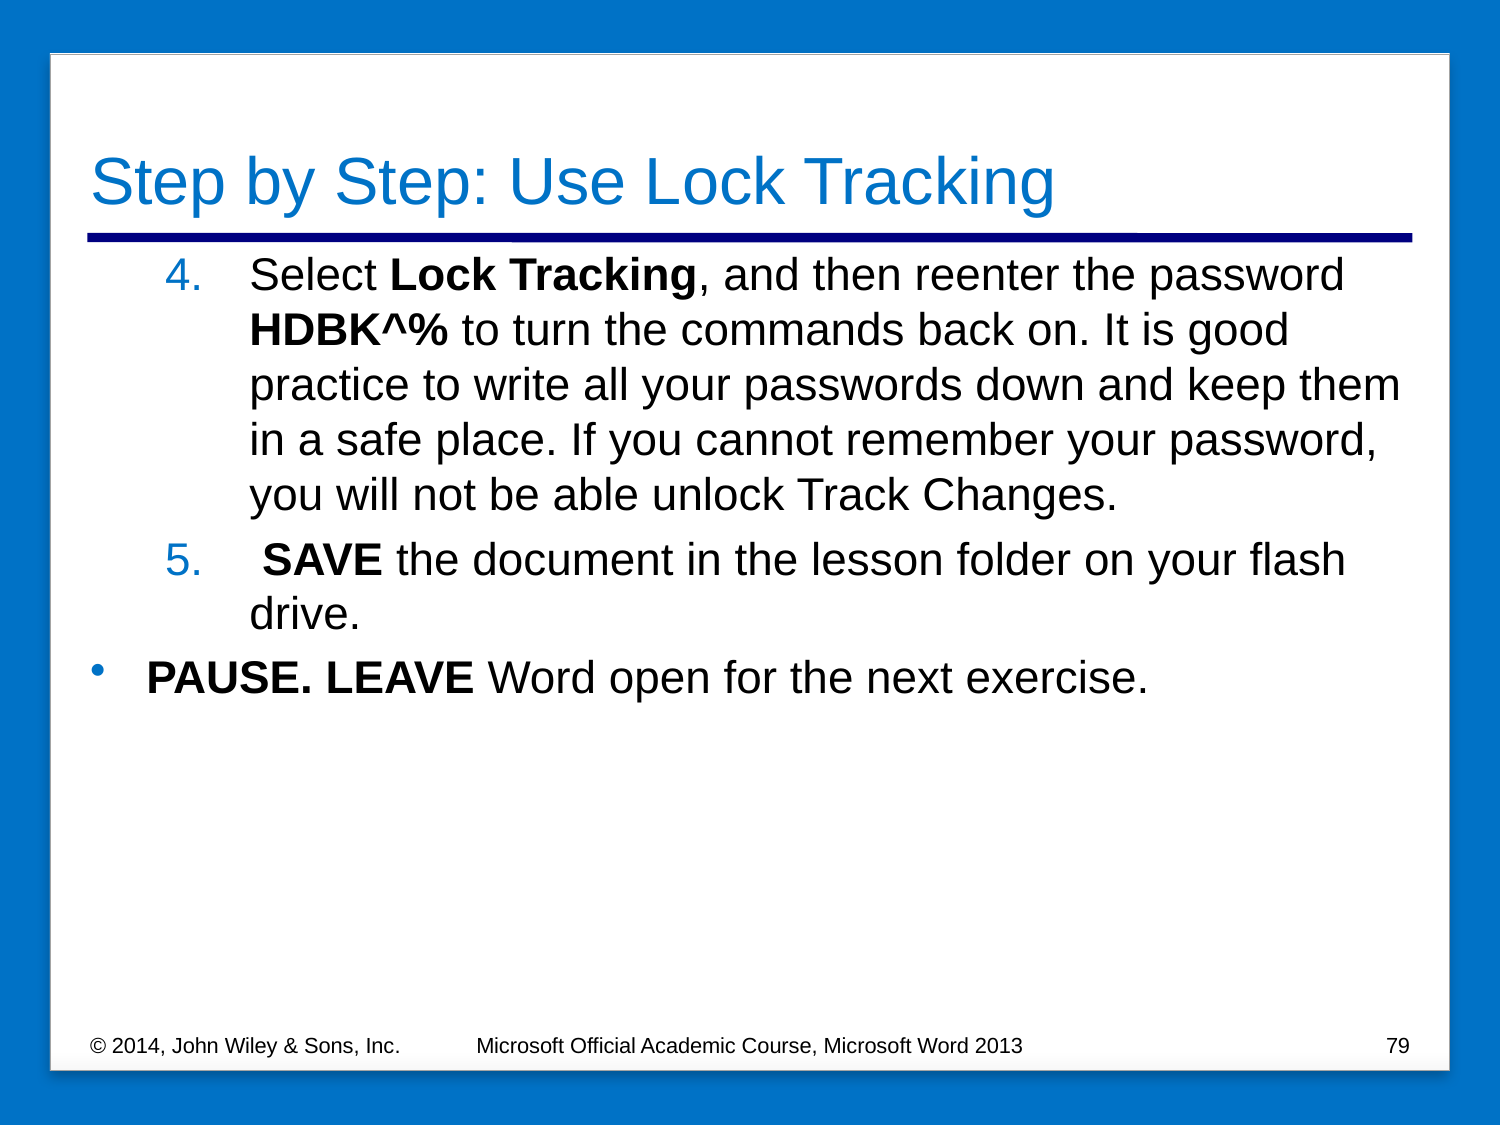

# Step by Step: Use Lock Tracking
Select Lock Tracking, and then reenter the password HDBK^% to turn the commands back on. It is good practice to write all your passwords down and keep them in a safe place. If you cannot remember your password, you will not be able unlock Track Changes.
 SAVE the document in the lesson folder on your flash drive.
PAUSE. LEAVE Word open for the next exercise.
© 2014, John Wiley & Sons, Inc.
Microsoft Official Academic Course, Microsoft Word 2013
79